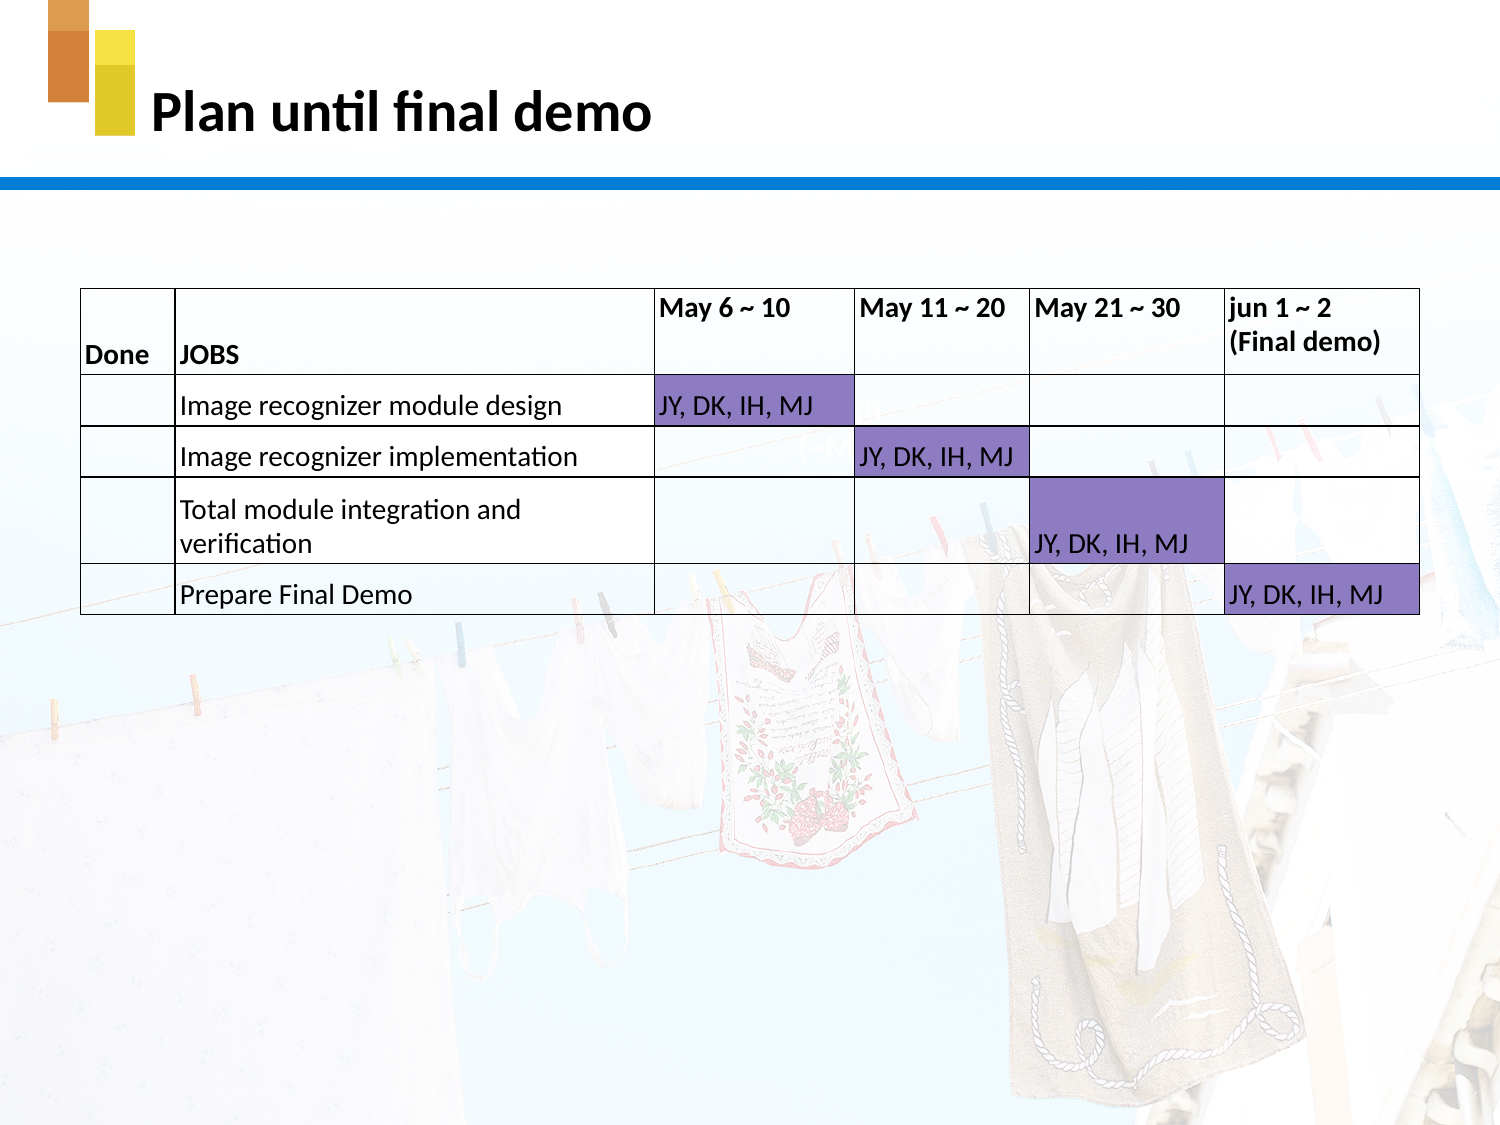

# Plan until final demo
| Done | JOBS | May 6 ~ 10 | May 11 ~ 20 | May 21 ~ 30 | jun 1 ~ 2 (Final demo) |
| --- | --- | --- | --- | --- | --- |
|  | Image recognizer module design | JY, DK, IH, MJ |  |  |  |
|  | Image recognizer implementation |  | JY, DK, IH, MJ |  |  |
|  | Total module integration and verification |  |  | JY, DK, IH, MJ |  |
|  | Prepare Final Demo |  |  |  | JY, DK, IH, MJ |
  Design
 (~May 5)